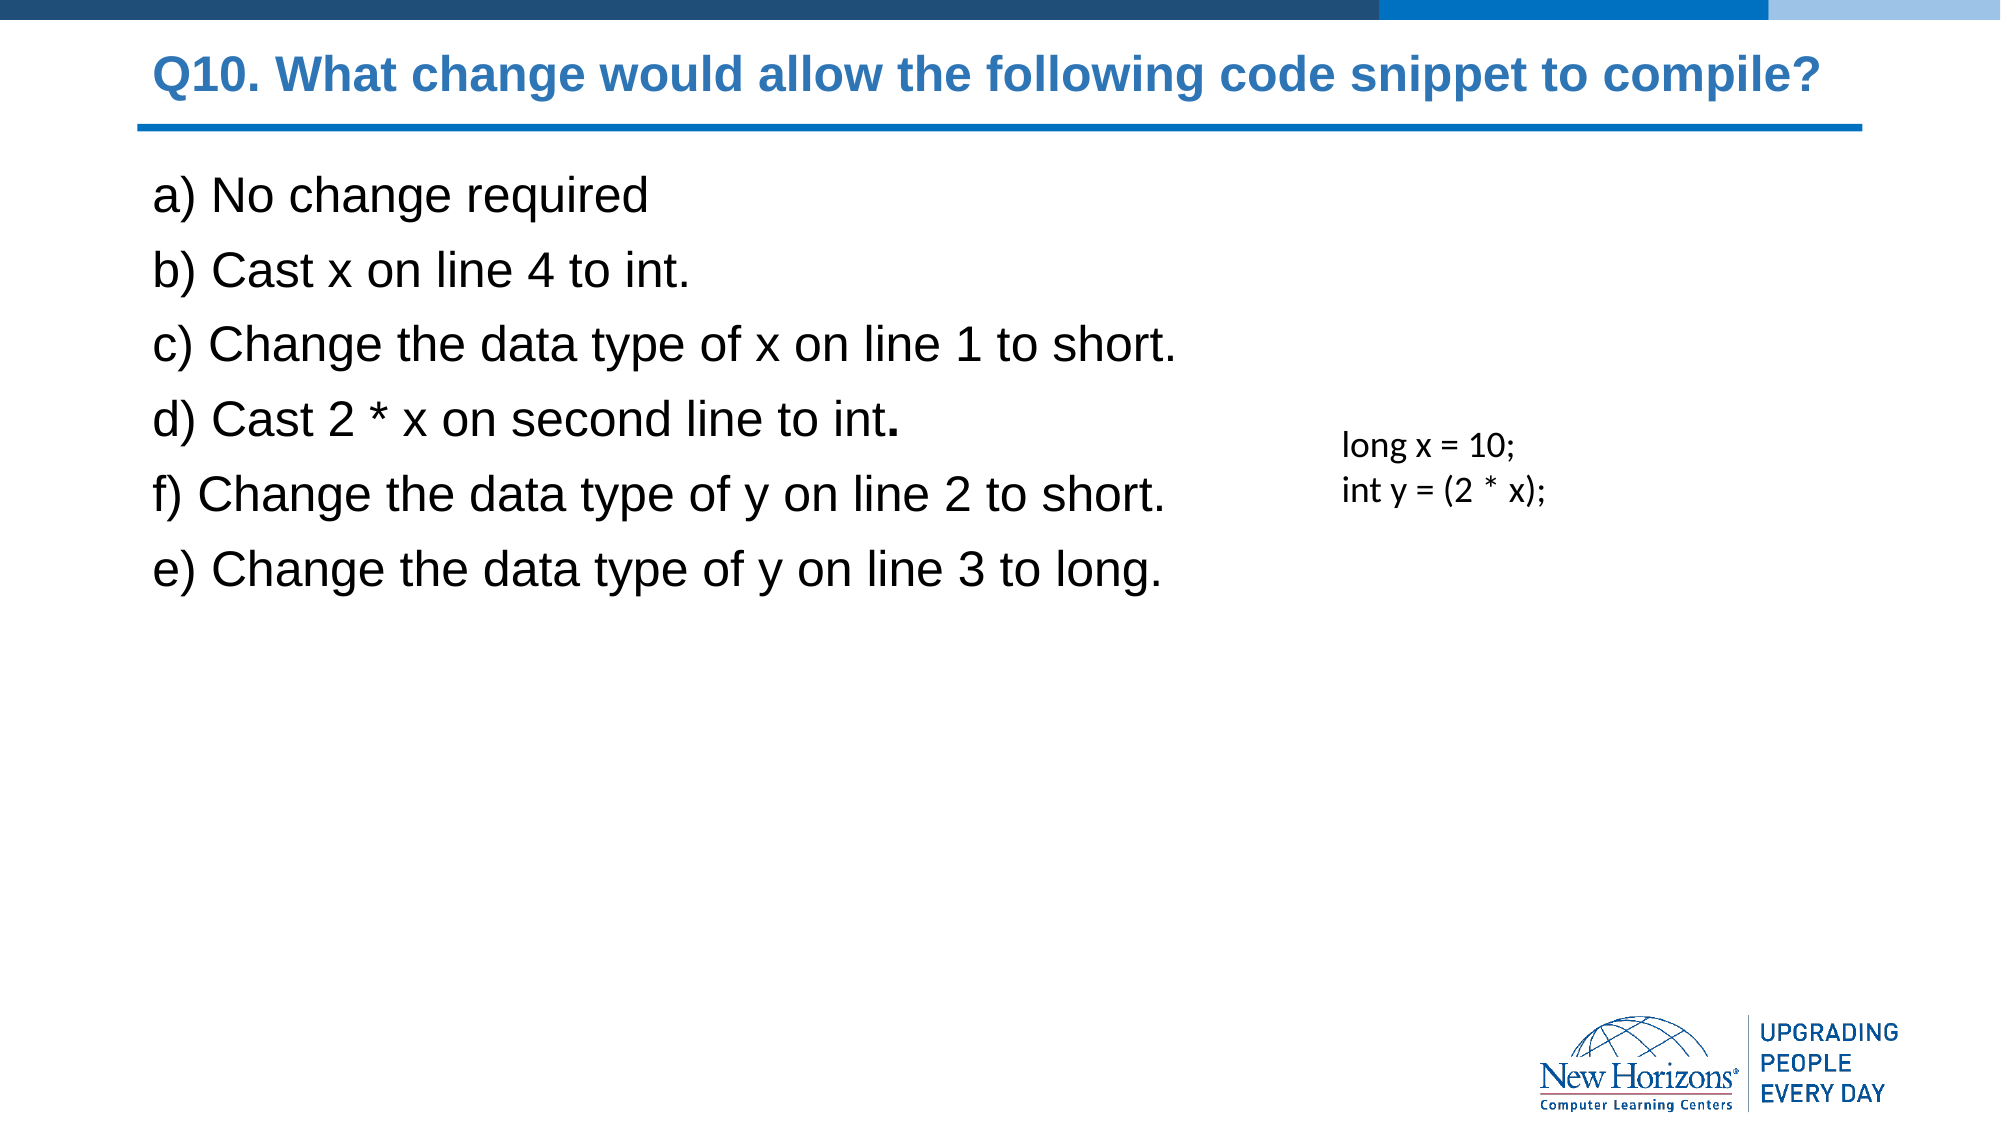

# Q10. What change would allow the following code snippet to compile?
a) No change required
b) Cast x on line 4 to int.
c) Change the data type of x on line 1 to short.
d) Cast 2 * x on second line to int.
f) Change the data type of y on line 2 to short.
e) Change the data type of y on line 3 to long.
long x = 10;
int y = (2 * x);